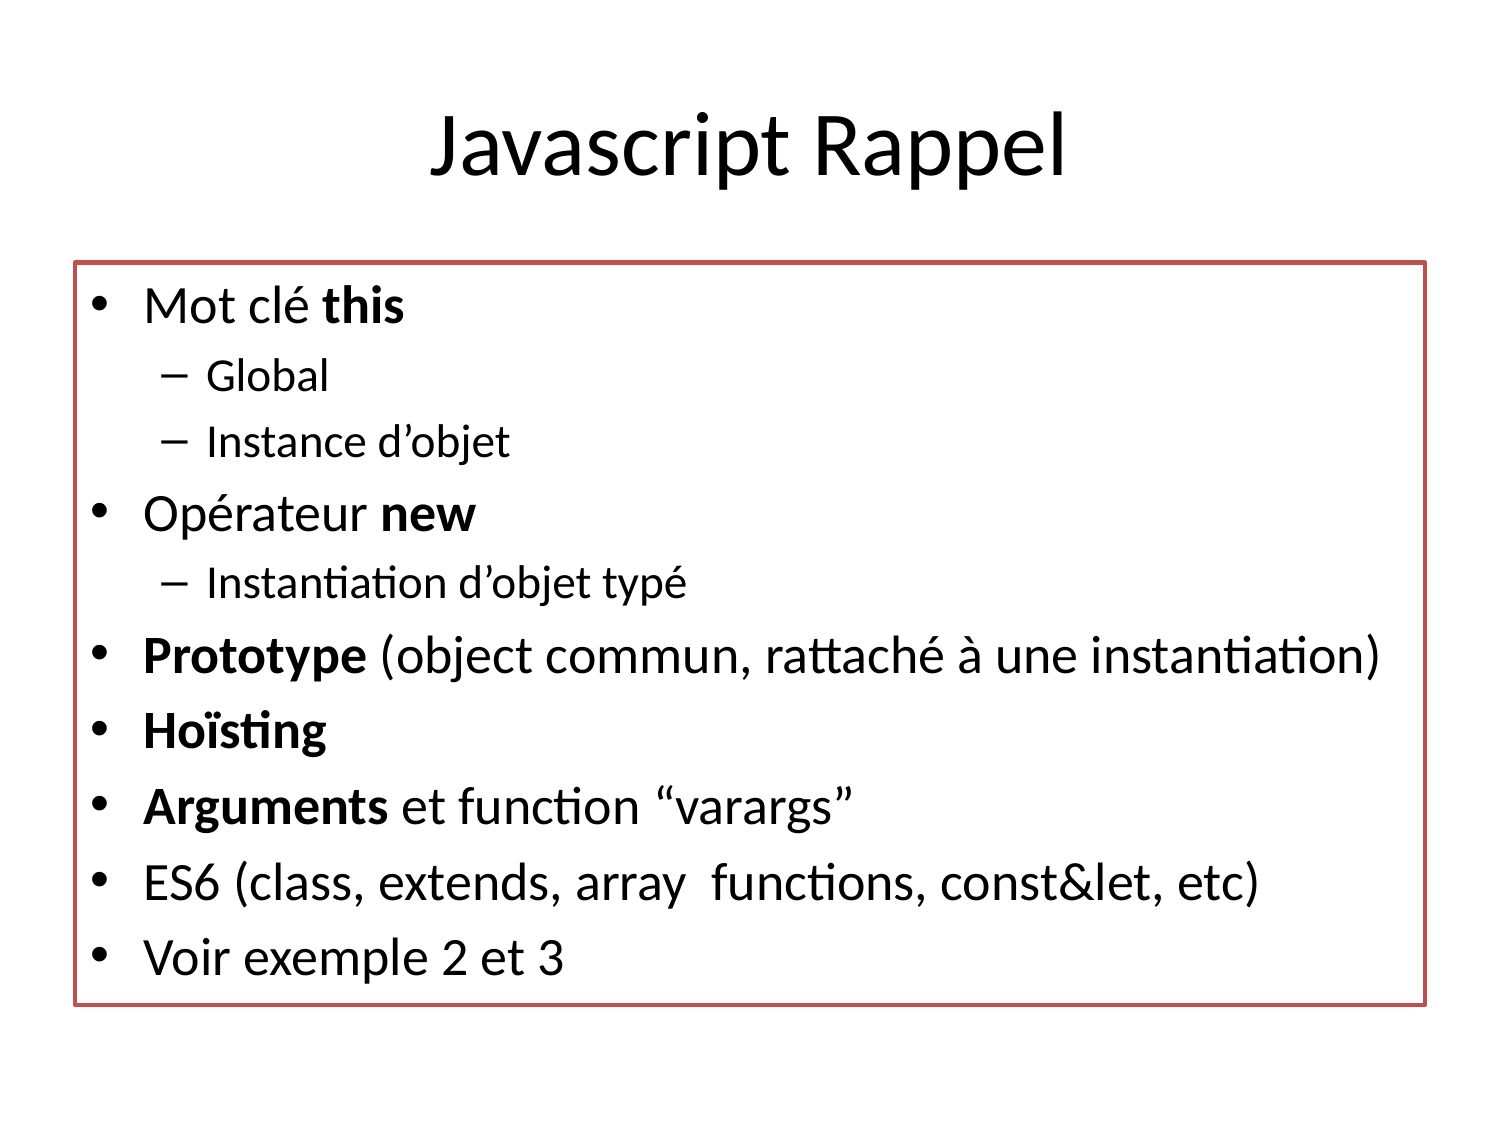

# Javascript Rappel
Mot clé this
Global
Instance d’objet
Opérateur new
Instantiation d’objet typé
Prototype (object commun, rattaché à une instantiation)
Hoïsting
Arguments et function “varargs”
ES6 (class, extends, array  functions, const&let, etc)
Voir exemple 2 et 3